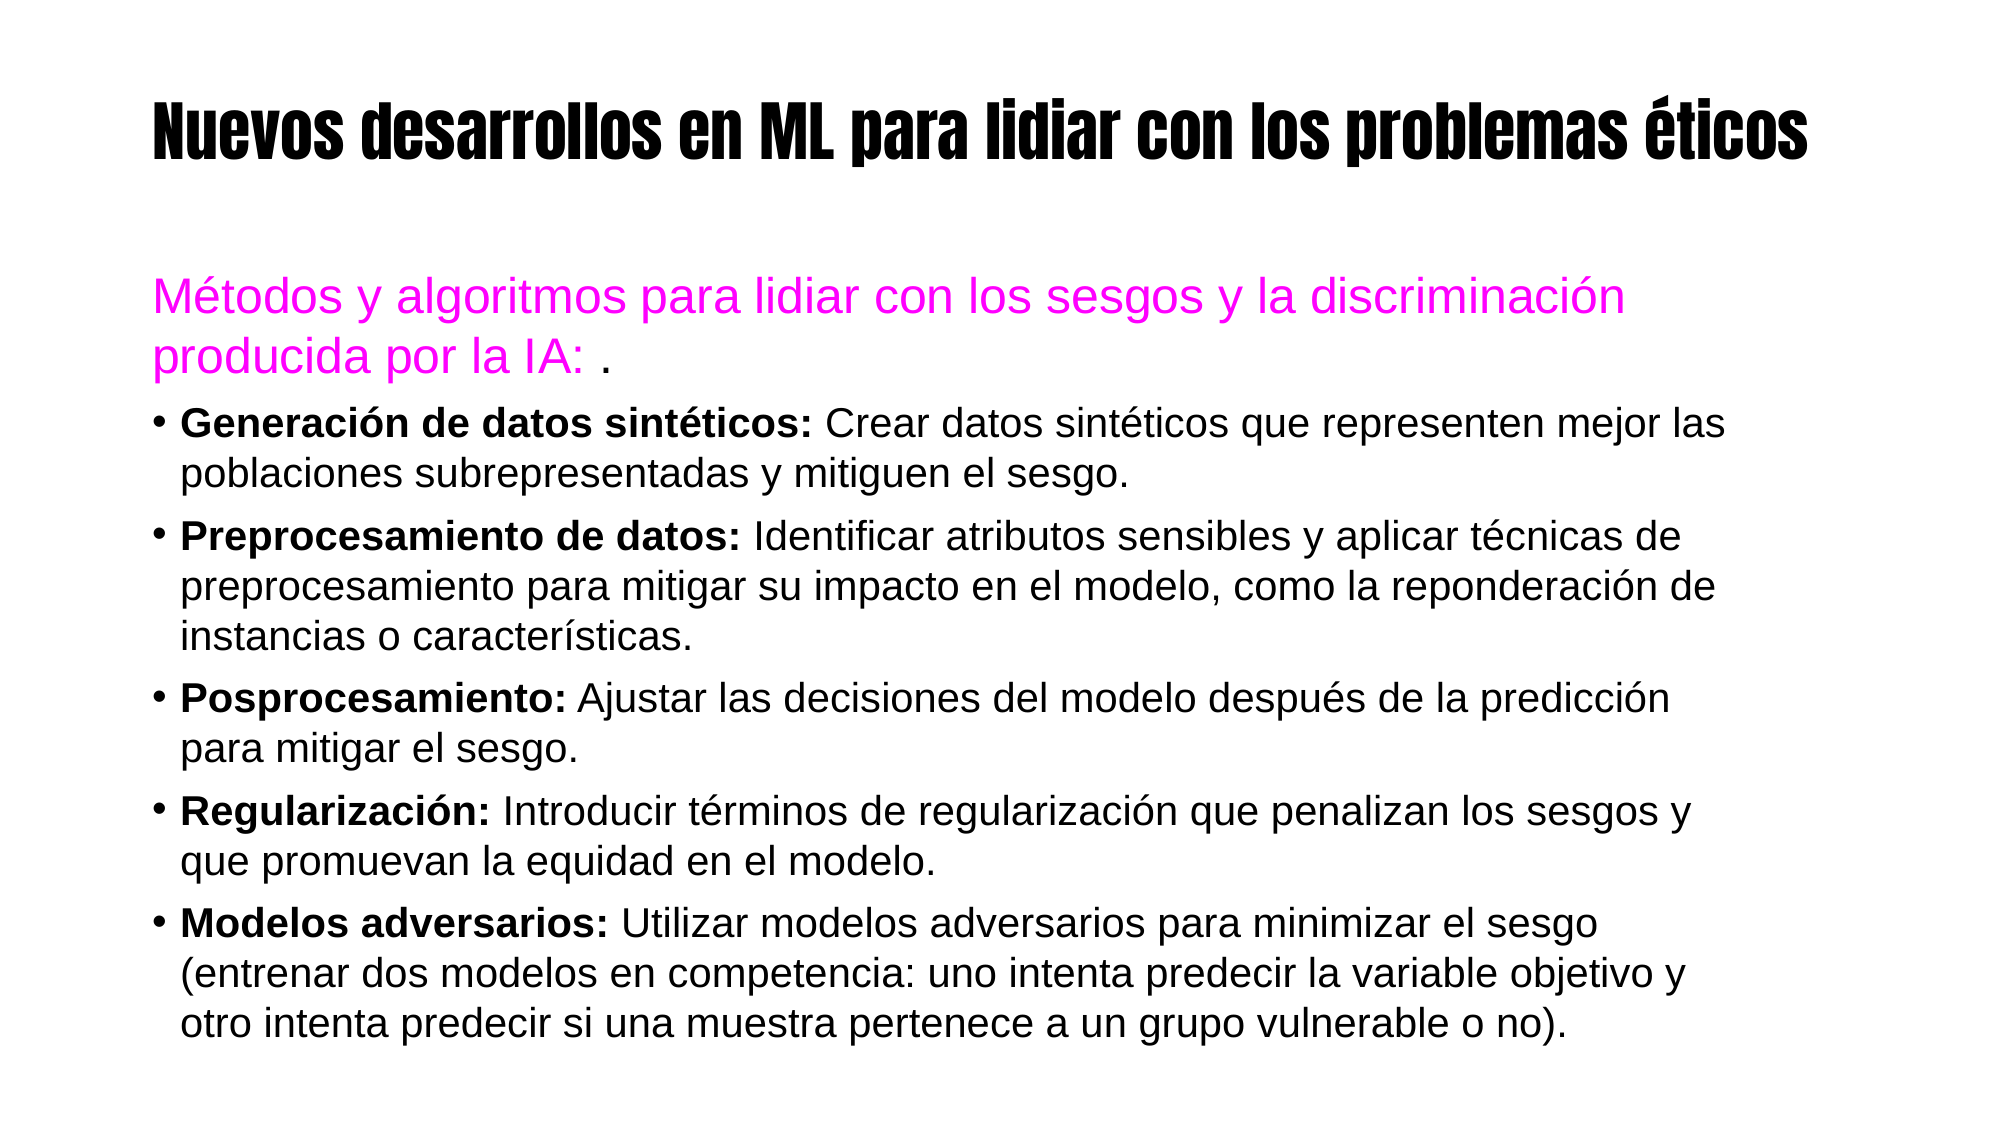

# Nuevos desarrollos en ML para lidiar con los problemas éticos
Métodos y algoritmos para lidiar con los sesgos y la discriminación producida por la IA: .
Generación de datos sintéticos: Crear datos sintéticos que representen mejor las poblaciones subrepresentadas y mitiguen el sesgo.
Preprocesamiento de datos: Identificar atributos sensibles y aplicar técnicas de preprocesamiento para mitigar su impacto en el modelo, como la reponderación de instancias o características.
Posprocesamiento: Ajustar las decisiones del modelo después de la predicción para mitigar el sesgo.
Regularización: Introducir términos de regularización que penalizan los sesgos y que promuevan la equidad en el modelo.
Modelos adversarios: Utilizar modelos adversarios para minimizar el sesgo (entrenar dos modelos en competencia: uno intenta predecir la variable objetivo y otro intenta predecir si una muestra pertenece a un grupo vulnerable o no).